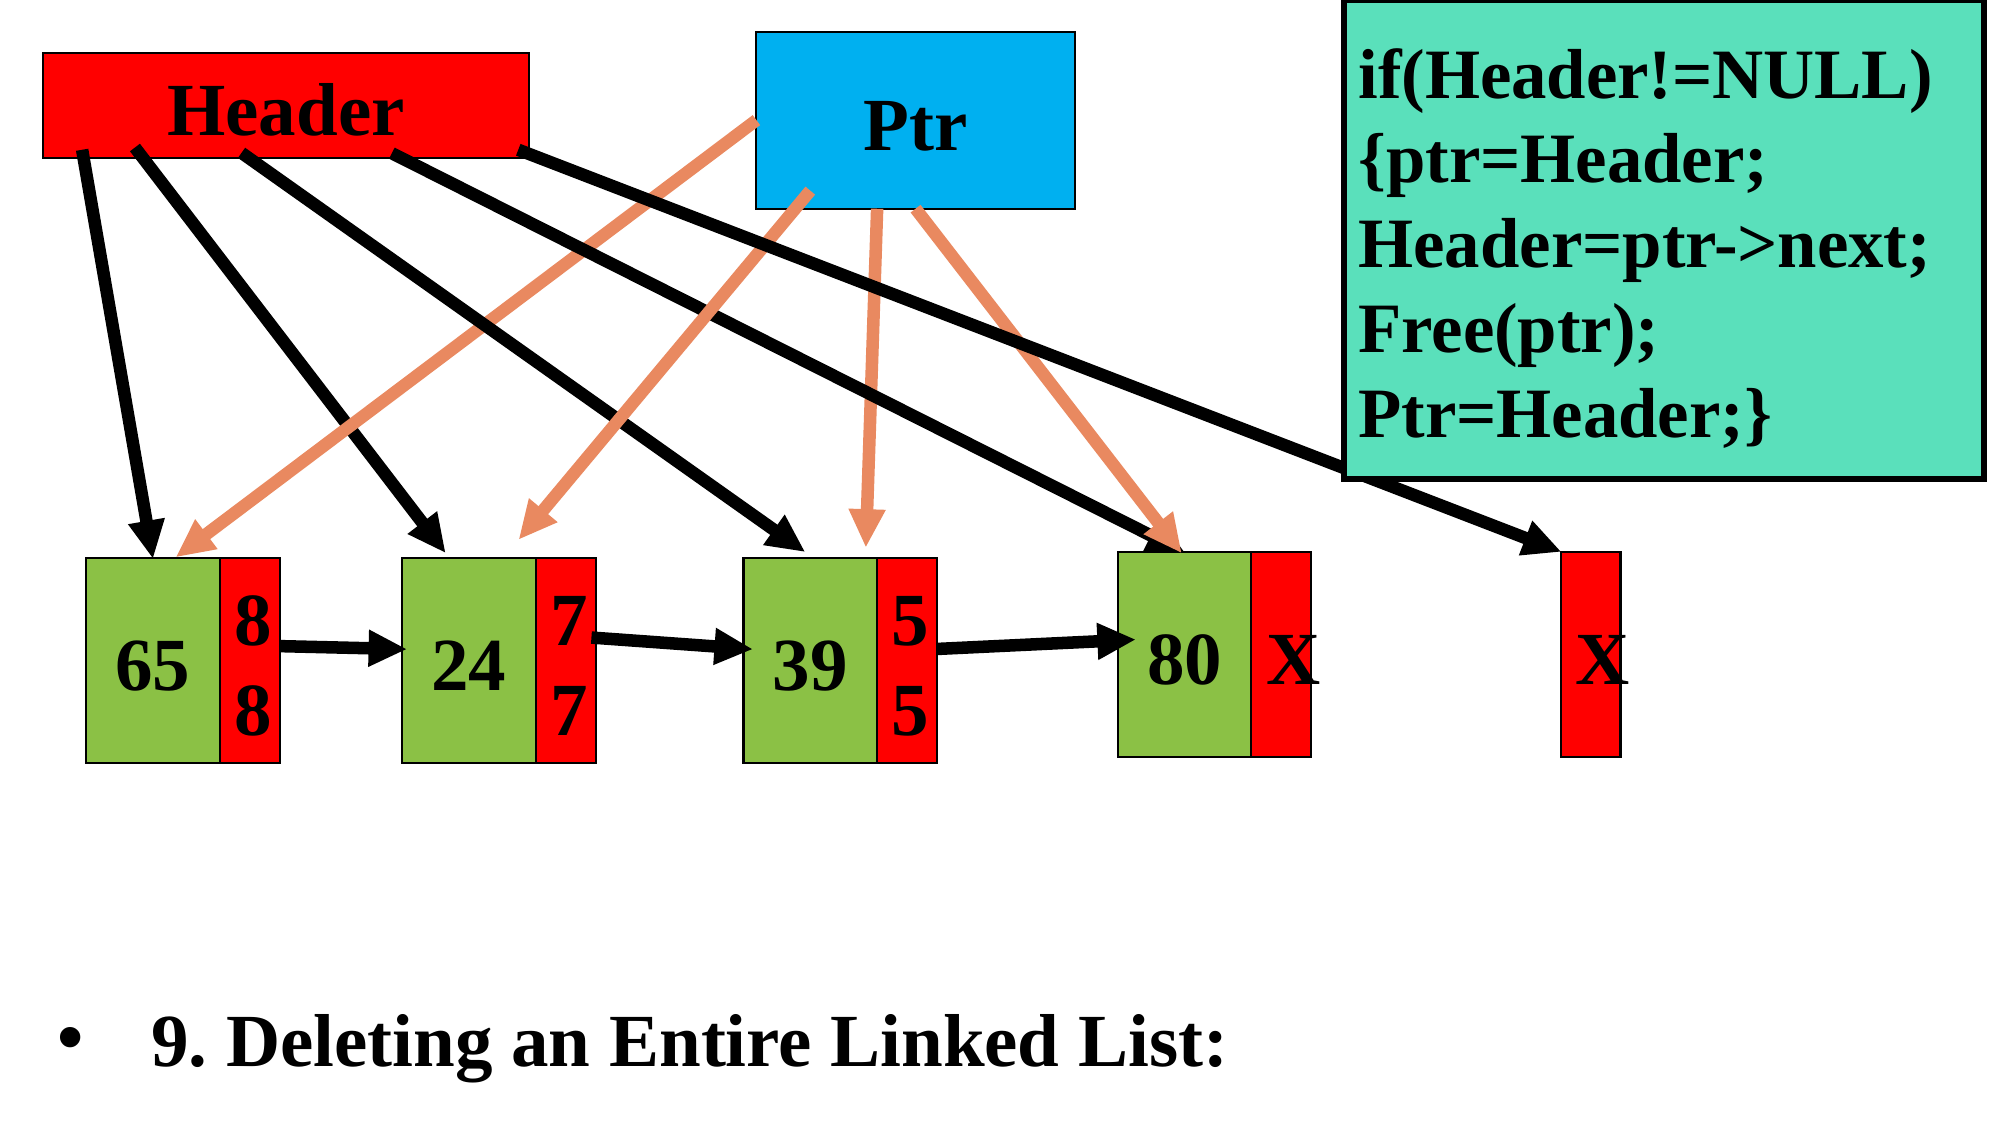

if(Header!=NULL)
{ptr=Header;
Header=ptr->next;
Free(ptr);
Ptr=Header;}
Ptr
Header
80
X
X
65
88
24
77
39
55
9. Deleting an Entire Linked List: